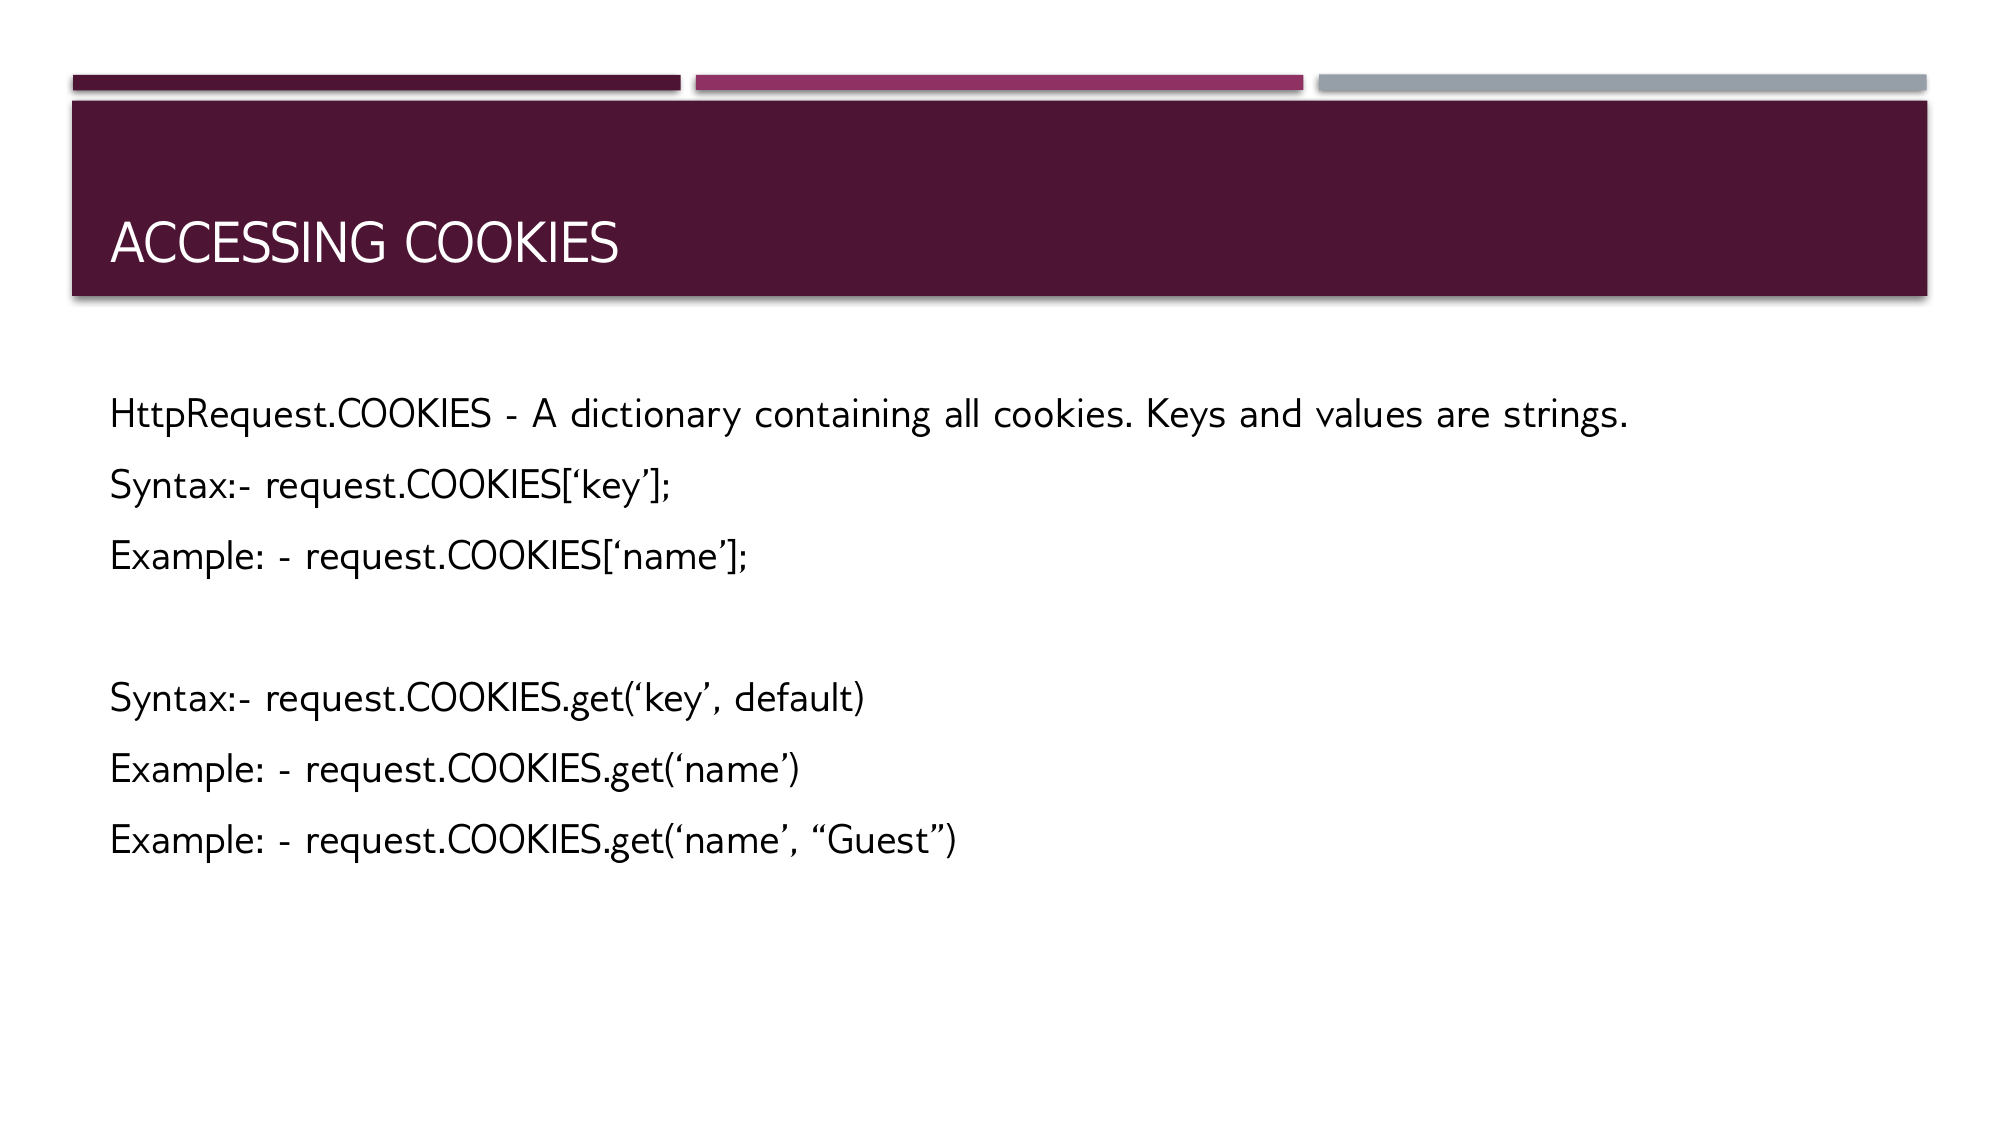

# Accessing cookies
HttpRequest.COOKIES - A dictionary containing all cookies. Keys and values are strings.
Syntax:- request.COOKIES[‘key’];
Example: - request.COOKIES[‘name’];

Syntax:- request.COOKIES.get(‘key’, default)
Example: - request.COOKIES.get(‘name’)
Example: - request.COOKIES.get(‘name’, “Guest”)